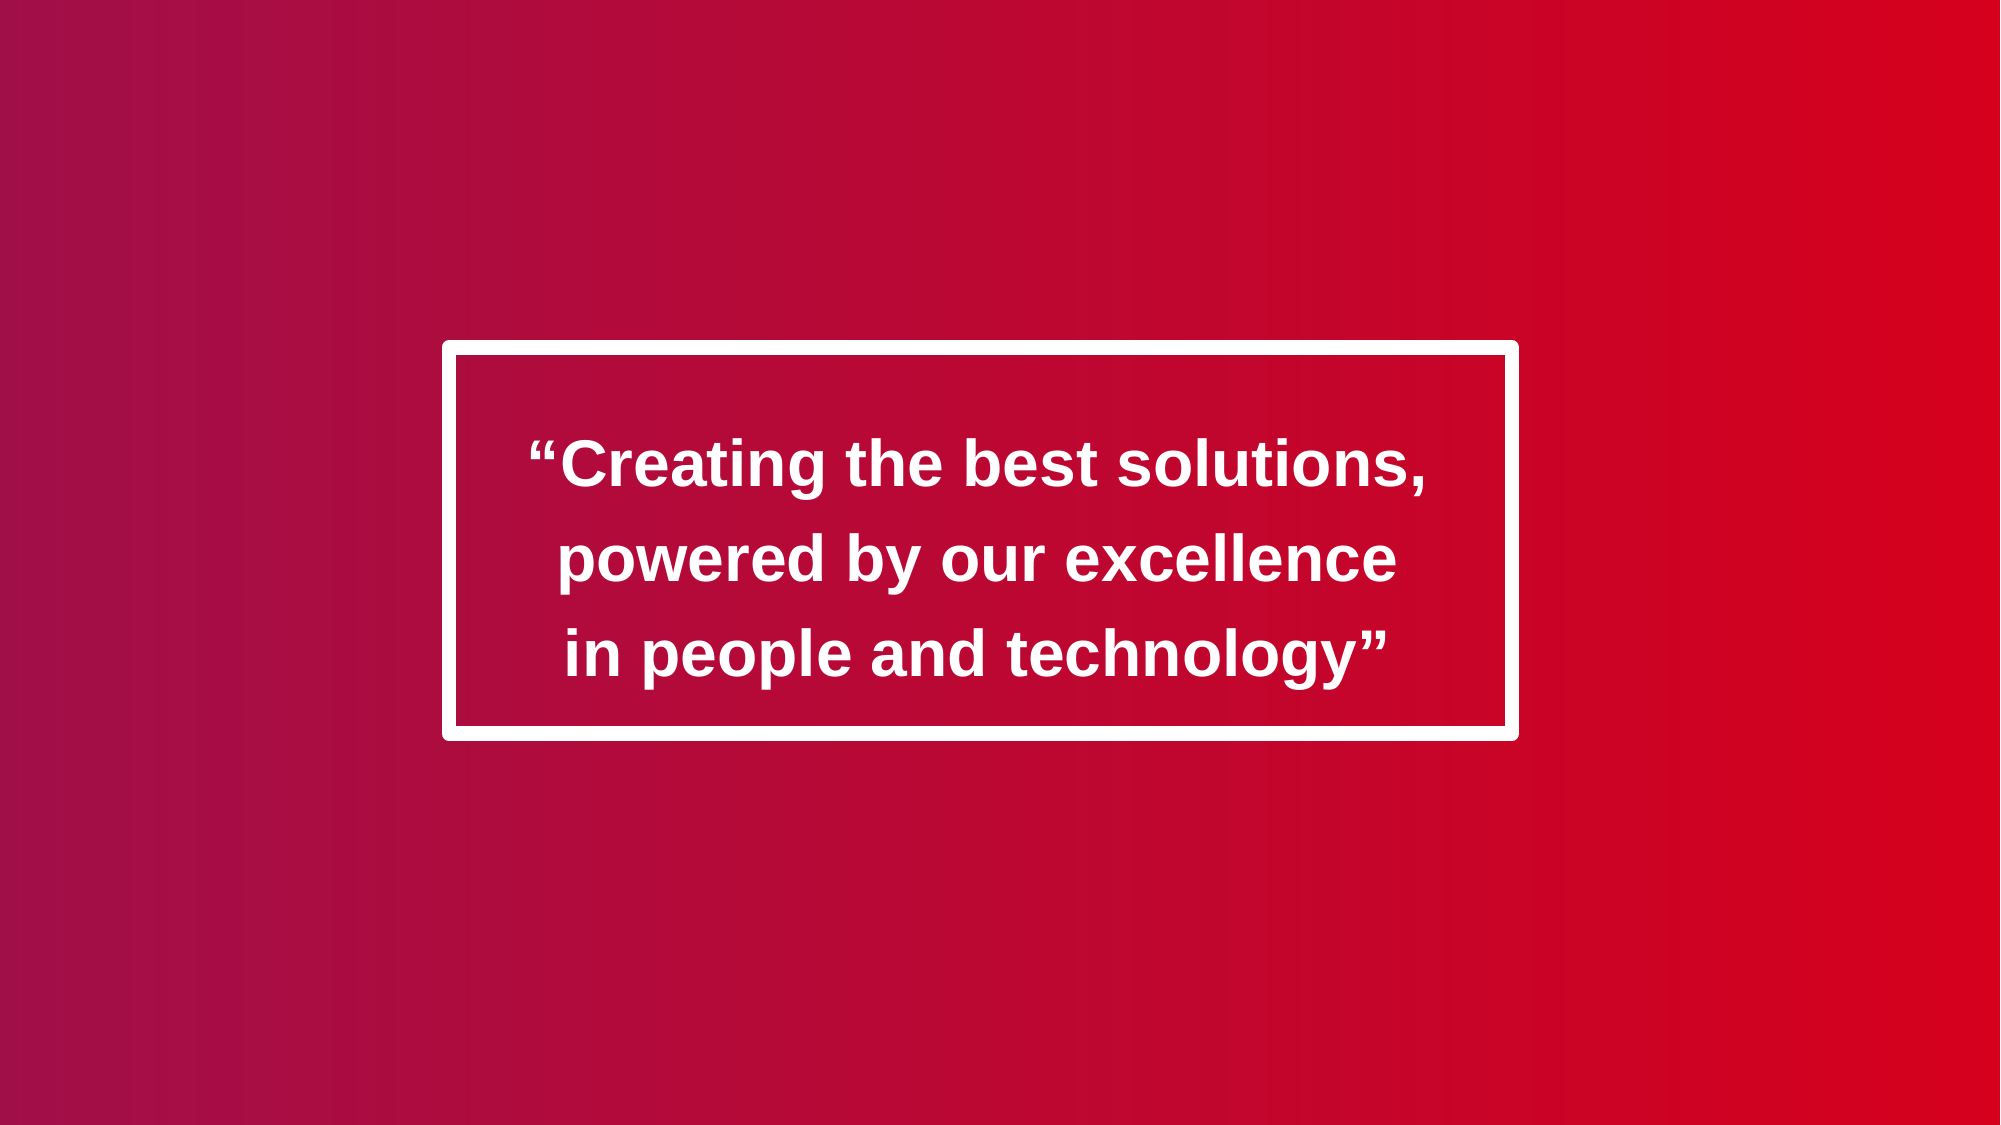

“Creating the best solutions,
powered by our excellence in people and technology”